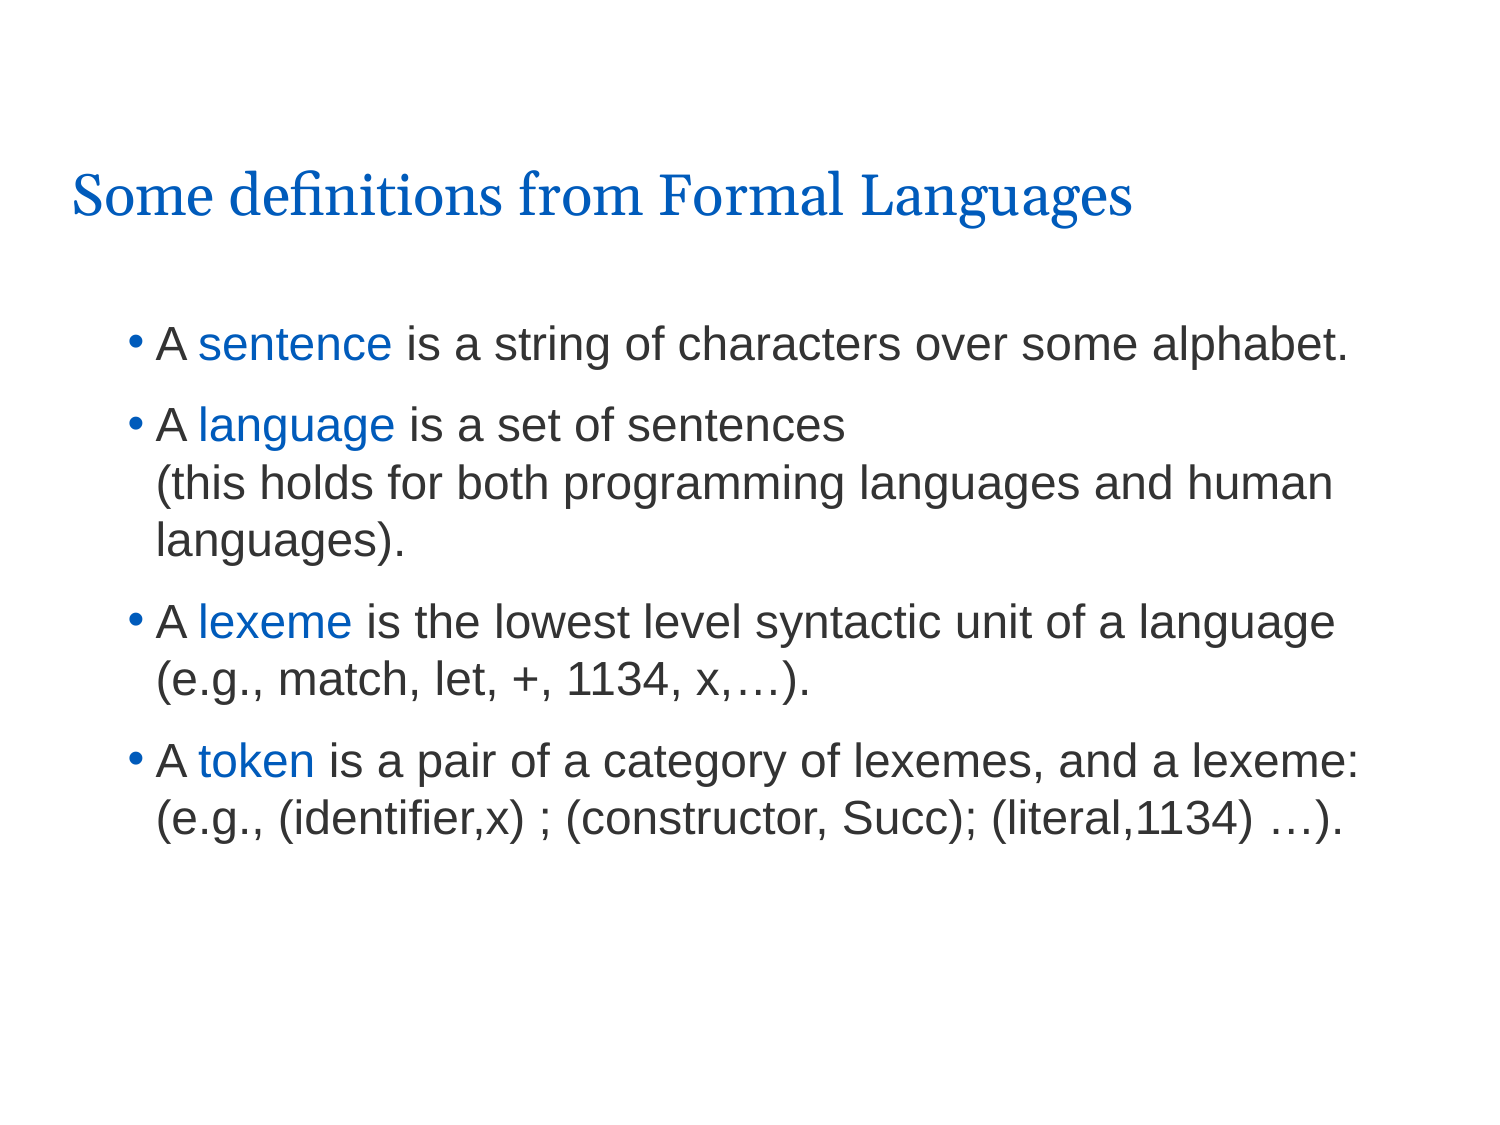

# Some definitions from Formal Languages
A sentence is a string of characters over some alphabet.
A language is a set of sentences
(this holds for both programming languages and human languages).
A lexeme is the lowest level syntactic unit of a language
(e.g., match, let, +, 1134, x,…).
A token is a pair of a category of lexemes, and a lexeme:
(e.g., (identifier,x) ; (constructor, Succ); (literal,1134) …).